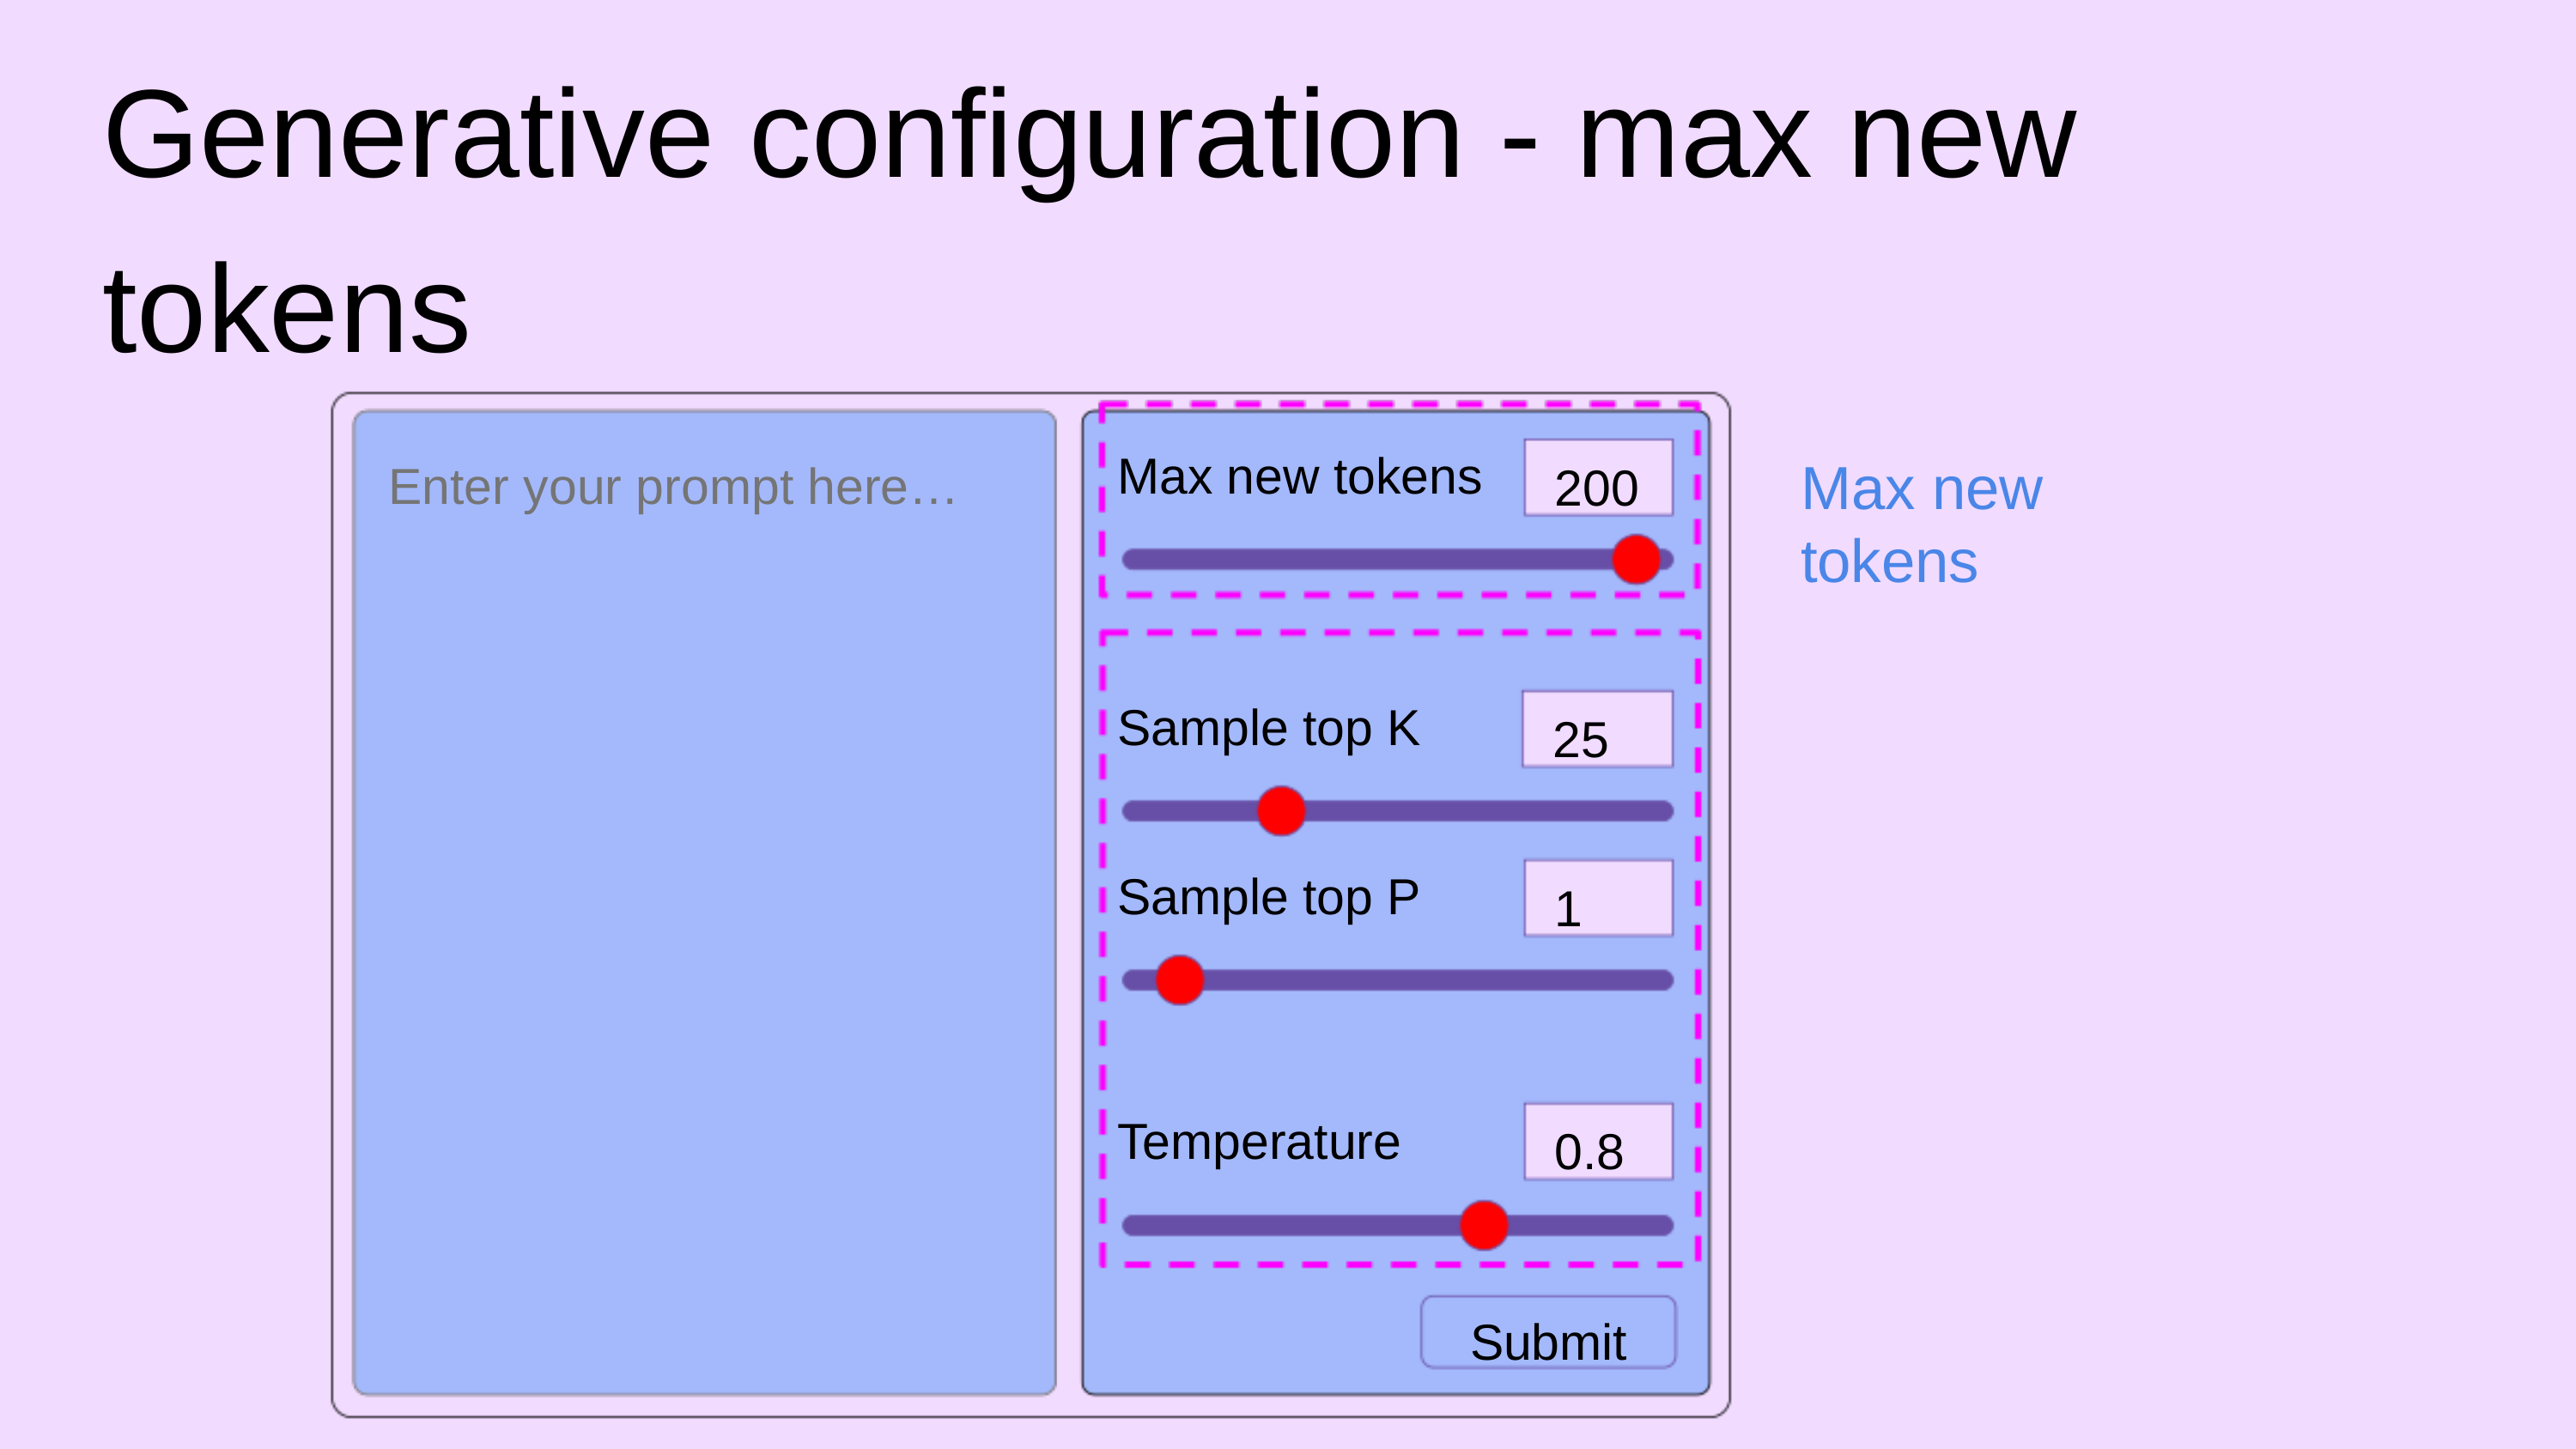

Generative configuration - max new tokens

Max new tokens
Enter your prompt here…
200
Max new tokens
Sample top K
25
Sample top P
1
Temperature
0.8
Submit